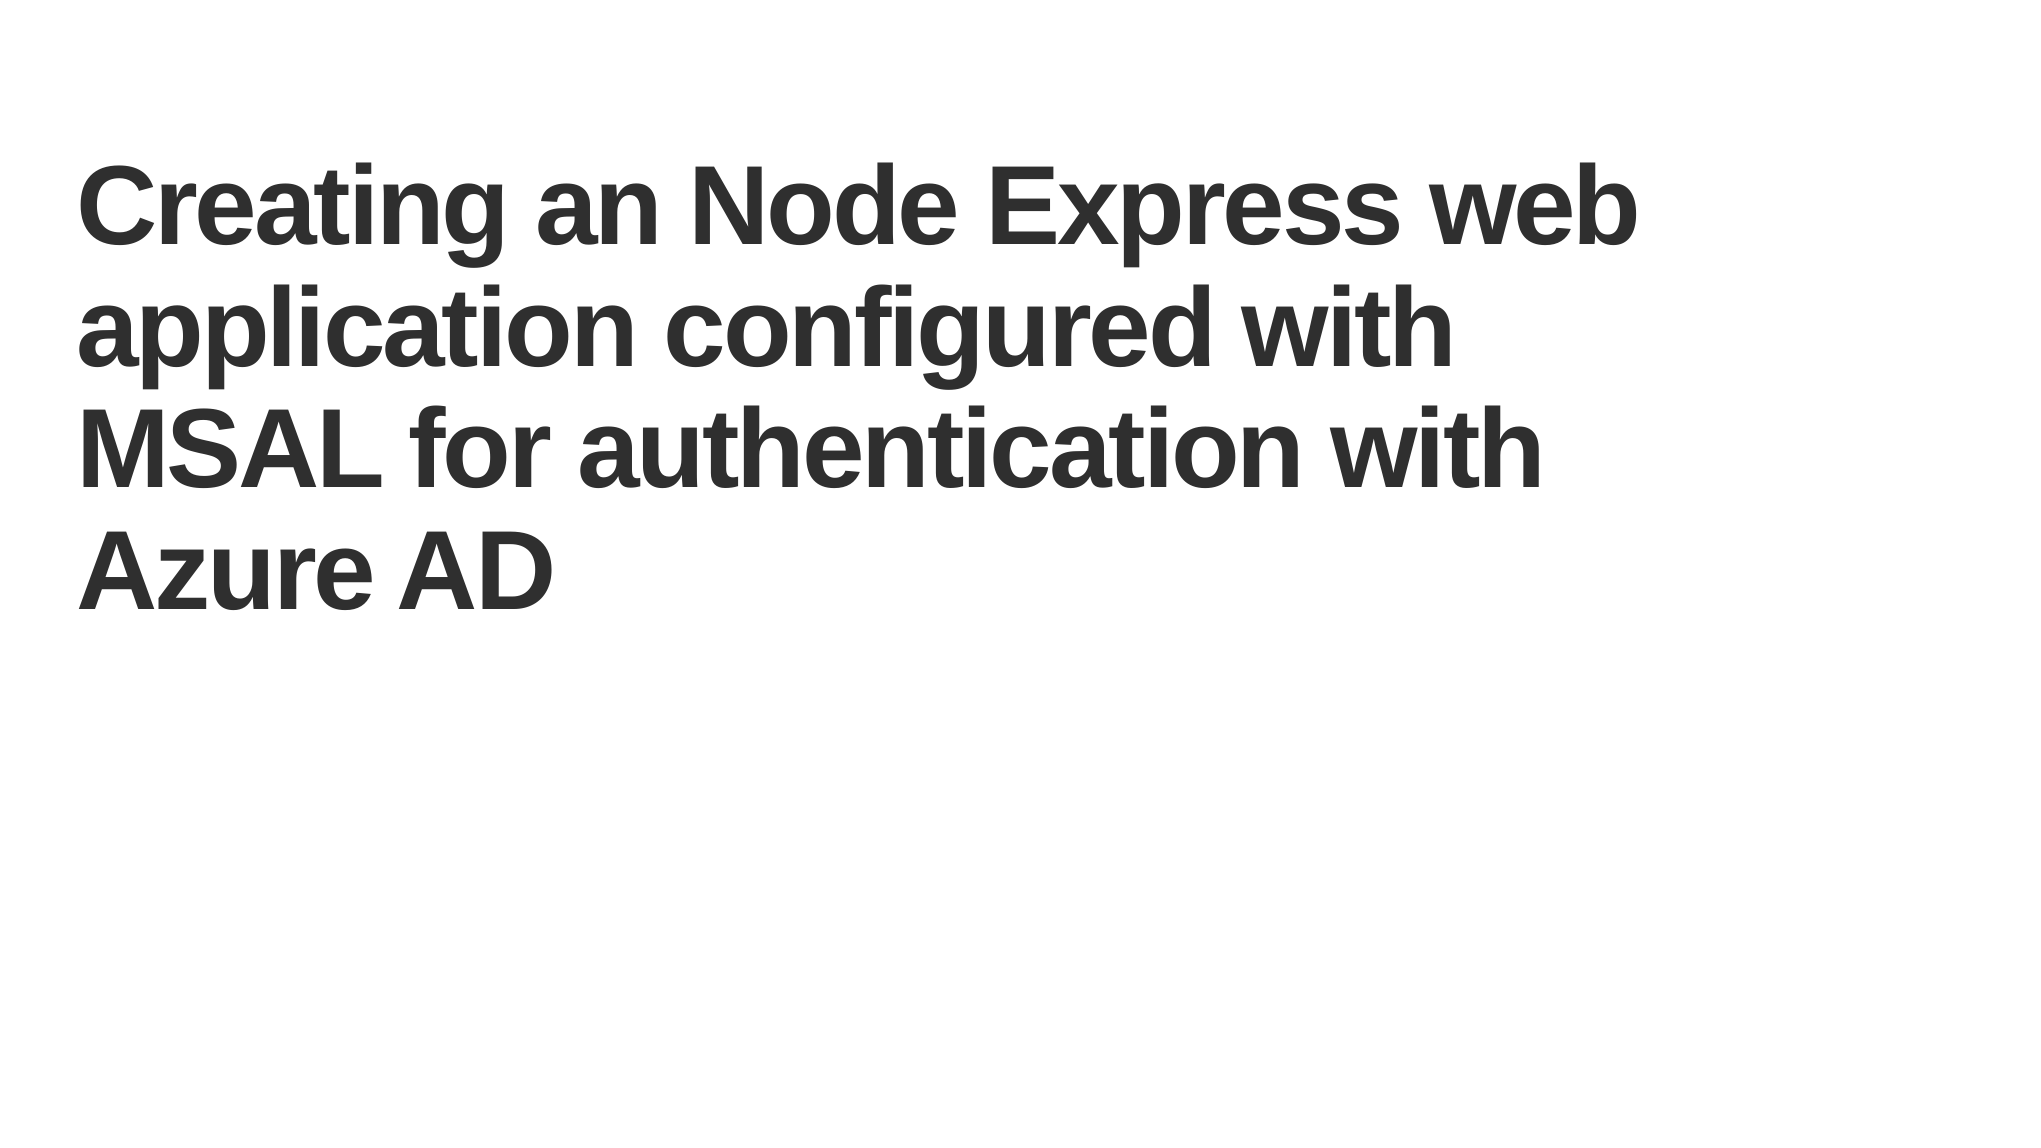

# Creating an Node Express web application configured with MSAL for authentication with Azure AD